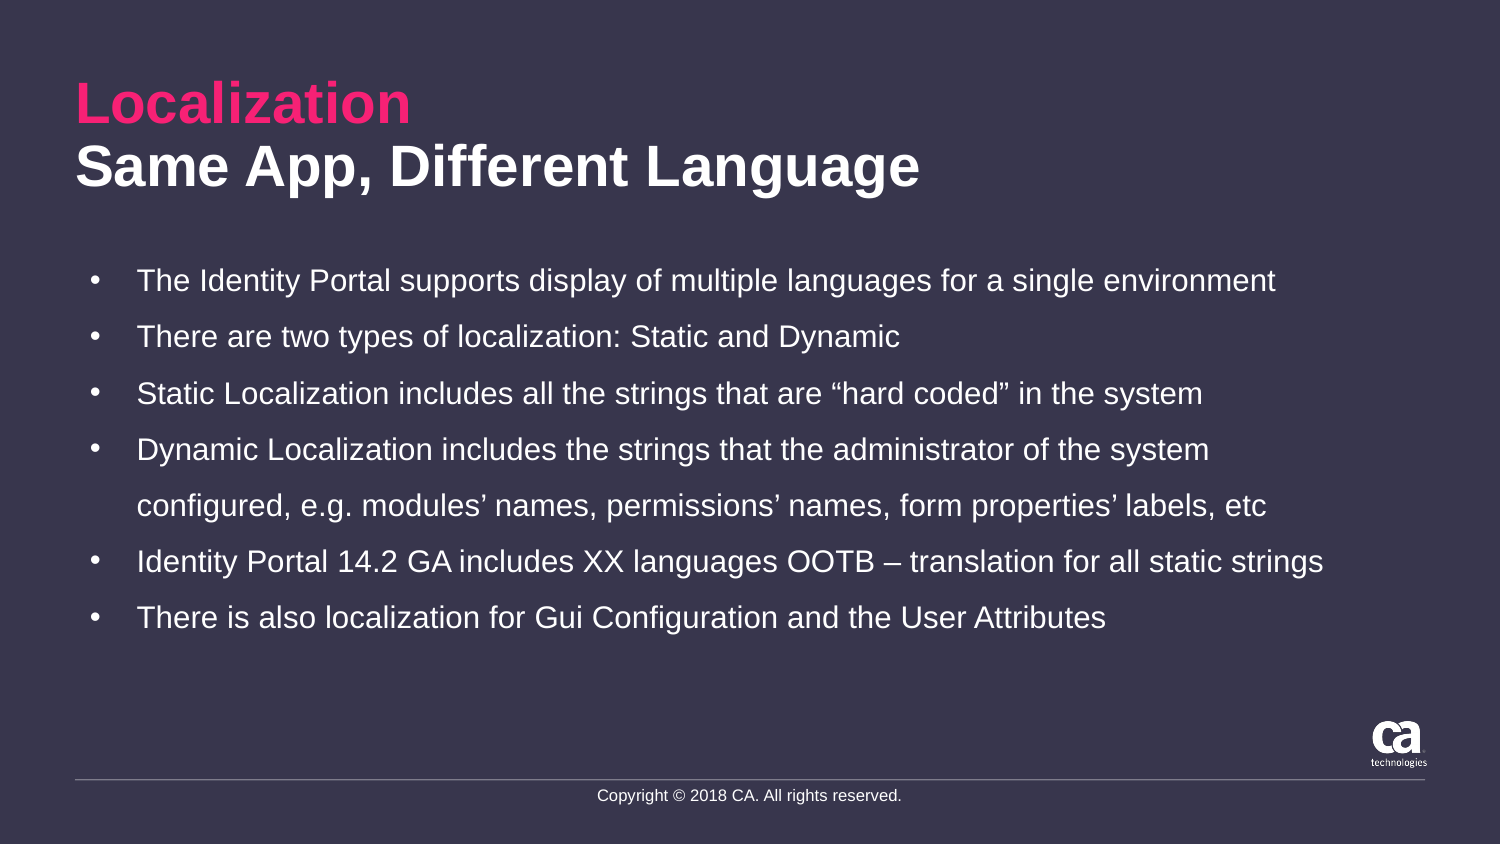

Localization
Same App, Different Language
The Identity Portal supports display of multiple languages for a single environment
There are two types of localization: Static and Dynamic
Static Localization includes all the strings that are “hard coded” in the system
Dynamic Localization includes the strings that the administrator of the system configured, e.g. modules’ names, permissions’ names, form properties’ labels, etc
Identity Portal 14.2 GA includes XX languages OOTB – translation for all static strings
There is also localization for Gui Configuration and the User Attributes